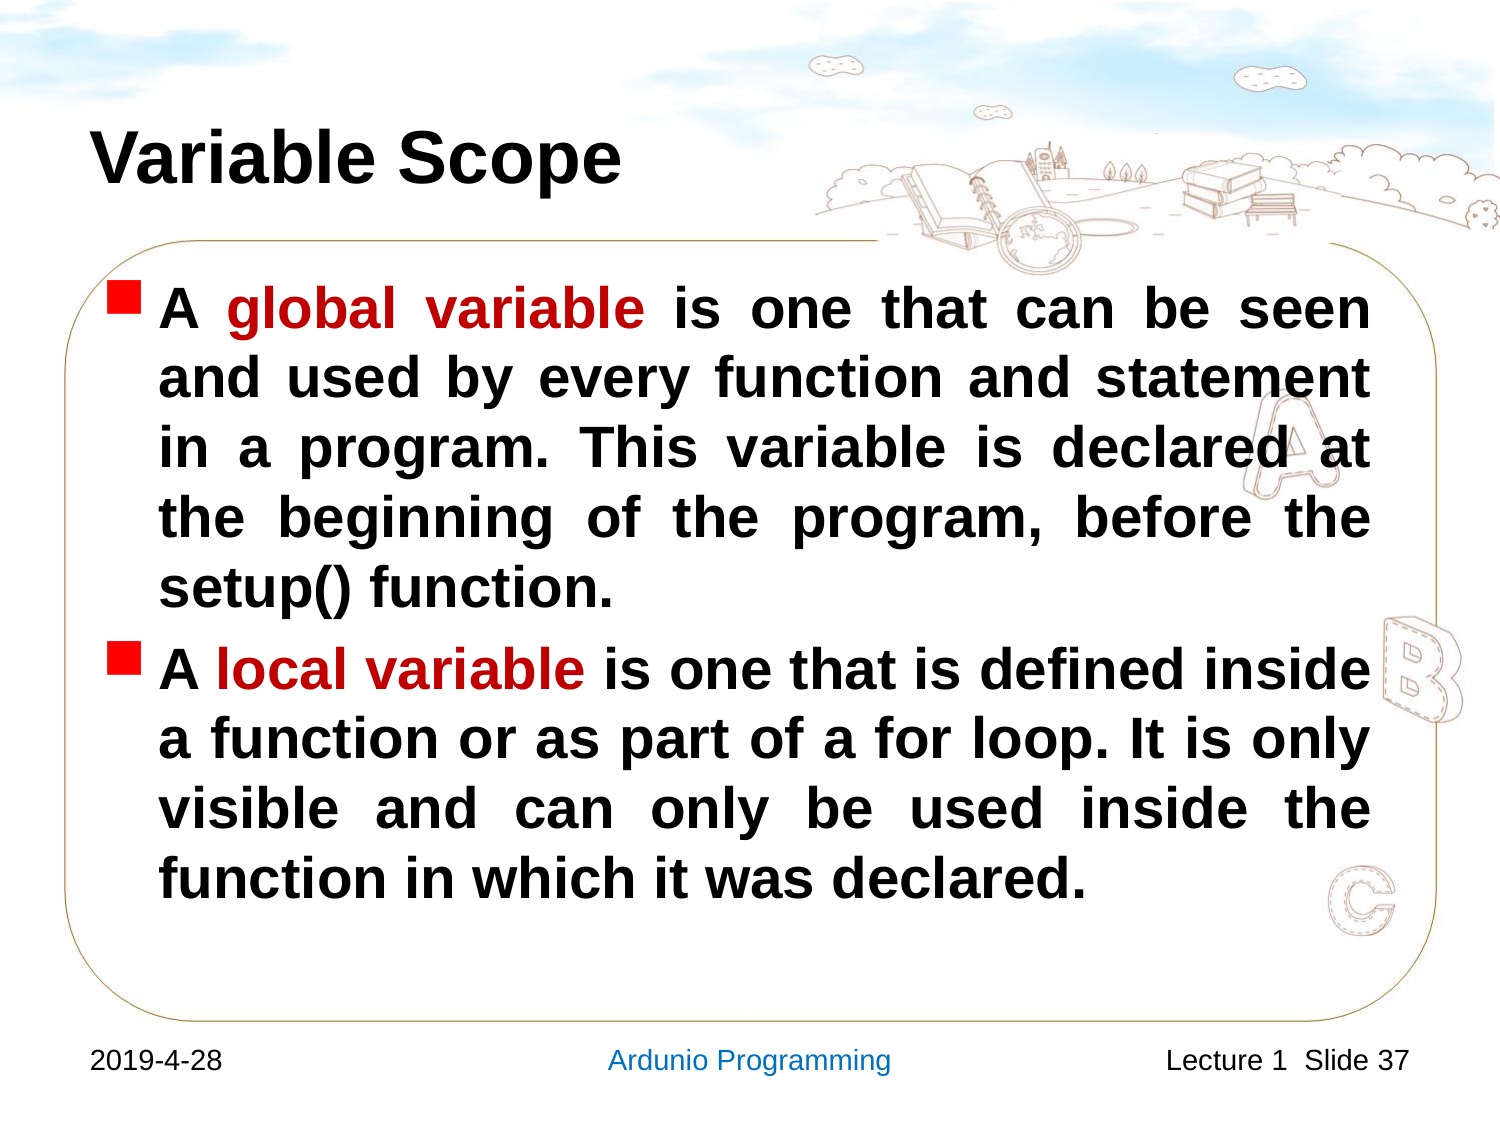

# Variable Scope
A global variable is one that can be seen and used by every function and statement in a program. This variable is declared at the beginning of the program, before the setup() function.
A local variable is one that is defined inside a function or as part of a for loop. It is only visible and can only be used inside the function in which it was declared.

2019-4-28
Ardunio Programming
Lecture 1  Slide 37